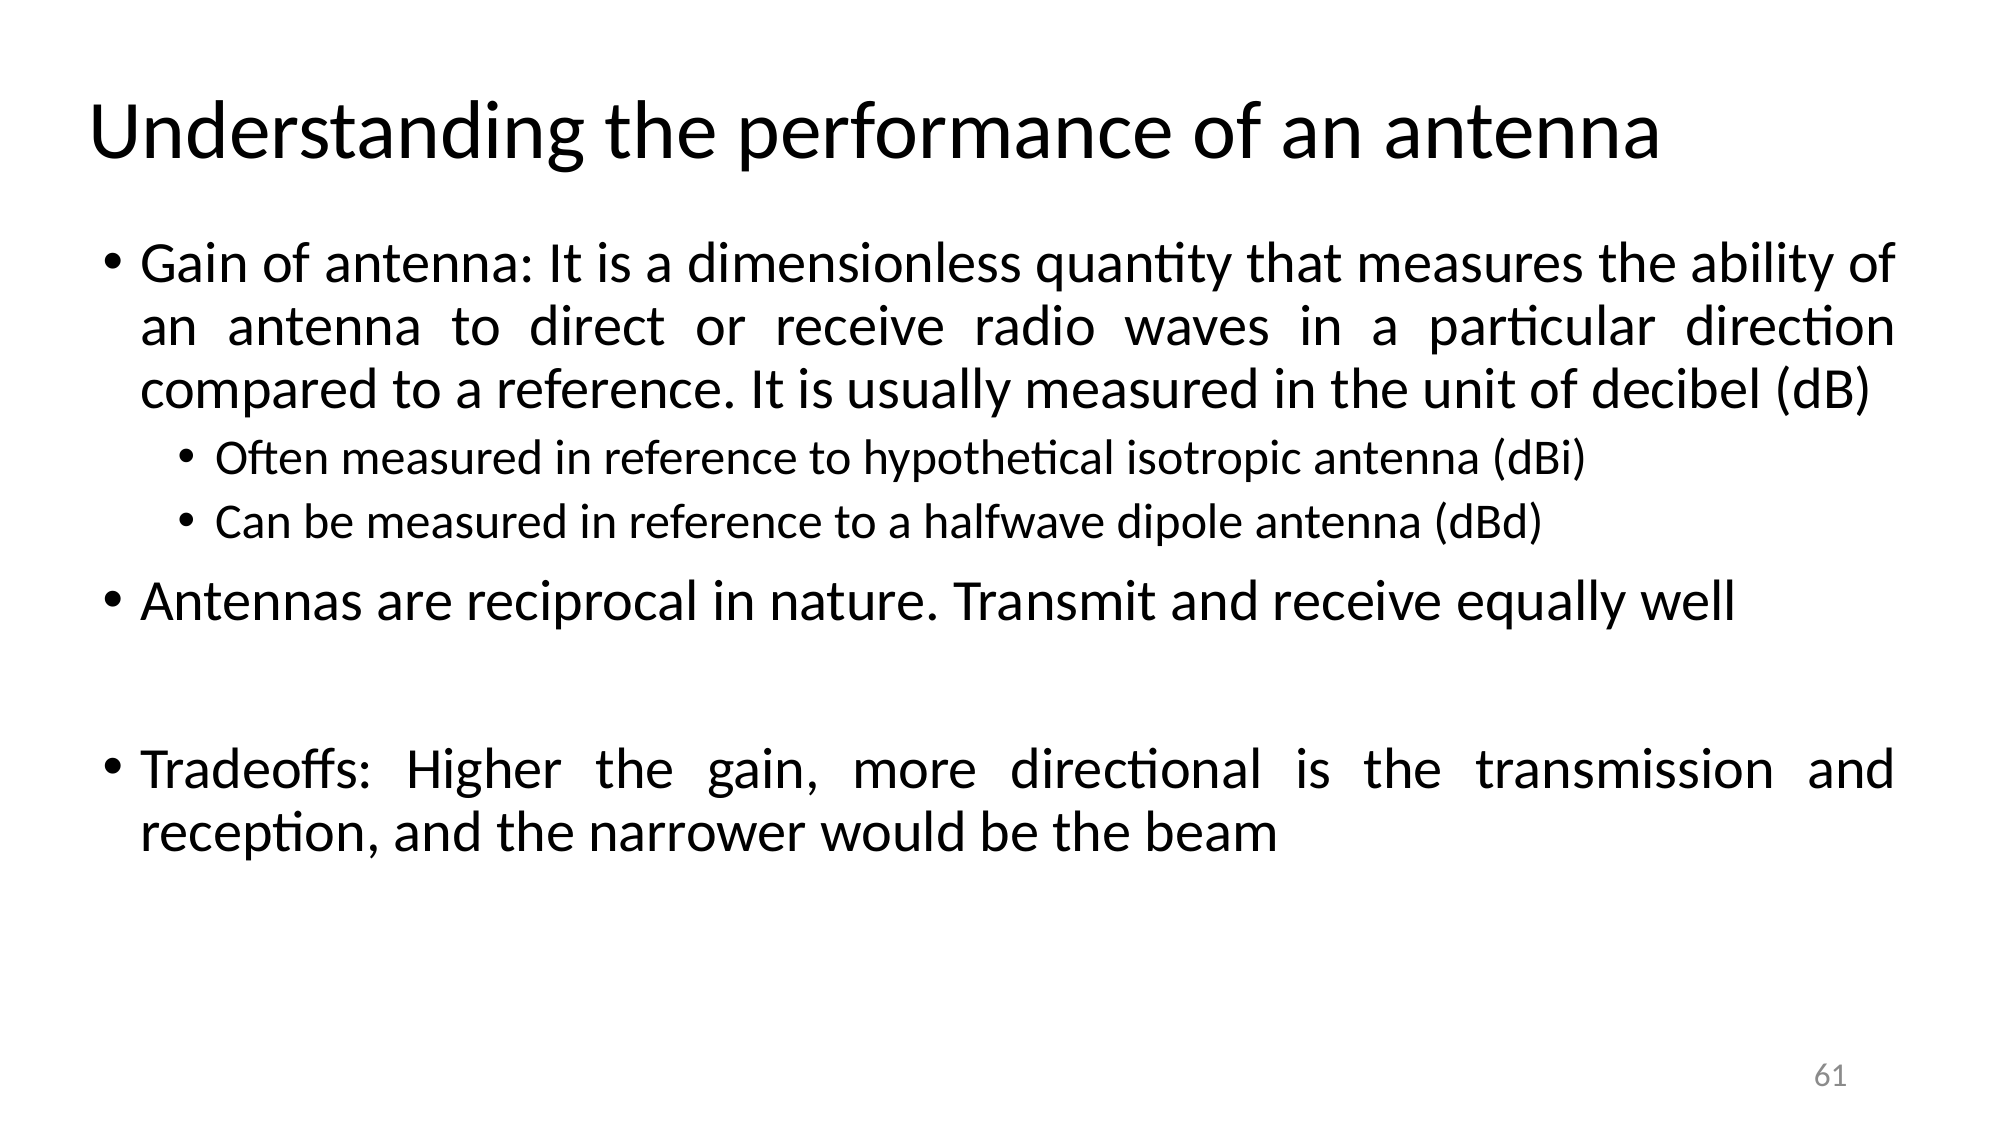

# Understanding the performance of an antenna

Gain of antenna: It is a dimensionless quantity that measures the ability of an antenna to direct or receive radio waves in a particular direction compared to a reference. It is usually measured in the unit of decibel (dB)
Often measured in reference to hypothetical isotropic antenna (dBi)
Can be measured in reference to a halfwave dipole antenna (dBd)
Antennas are reciprocal in nature. Transmit and receive equally well

Tradeoffs: Higher the gain, more directional is the transmission and reception, and the narrower would be the beam
61